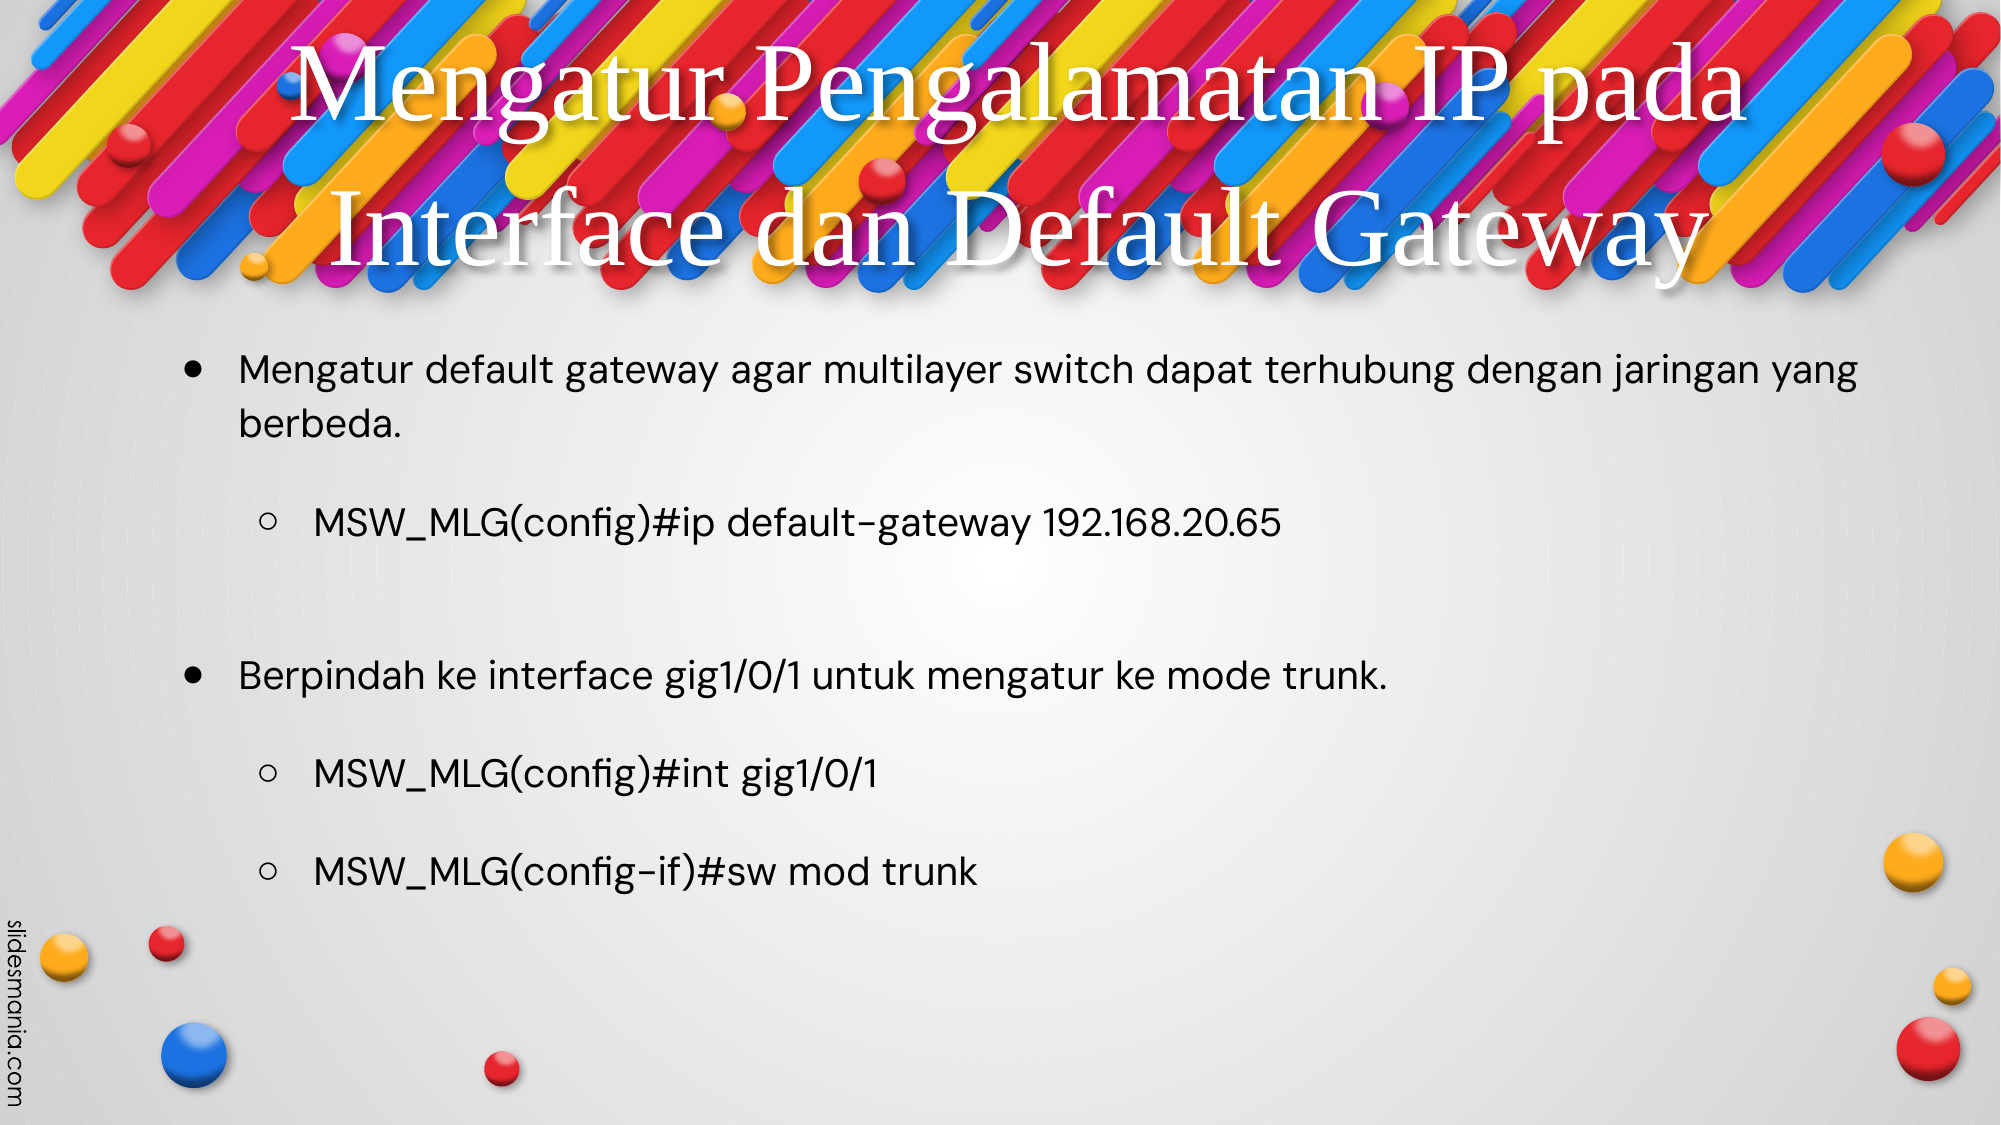

# Mengatur Pengalamatan IP pada Interface dan Default Gateway
Mengatur default gateway agar multilayer switch dapat terhubung dengan jaringan yang berbeda.
MSW_MLG(config)#ip default-gateway 192.168.20.65

Berpindah ke interface gig1/0/1 untuk mengatur ke mode trunk.
MSW_MLG(config)#int gig1/0/1
MSW_MLG(config-if)#sw mod trunk